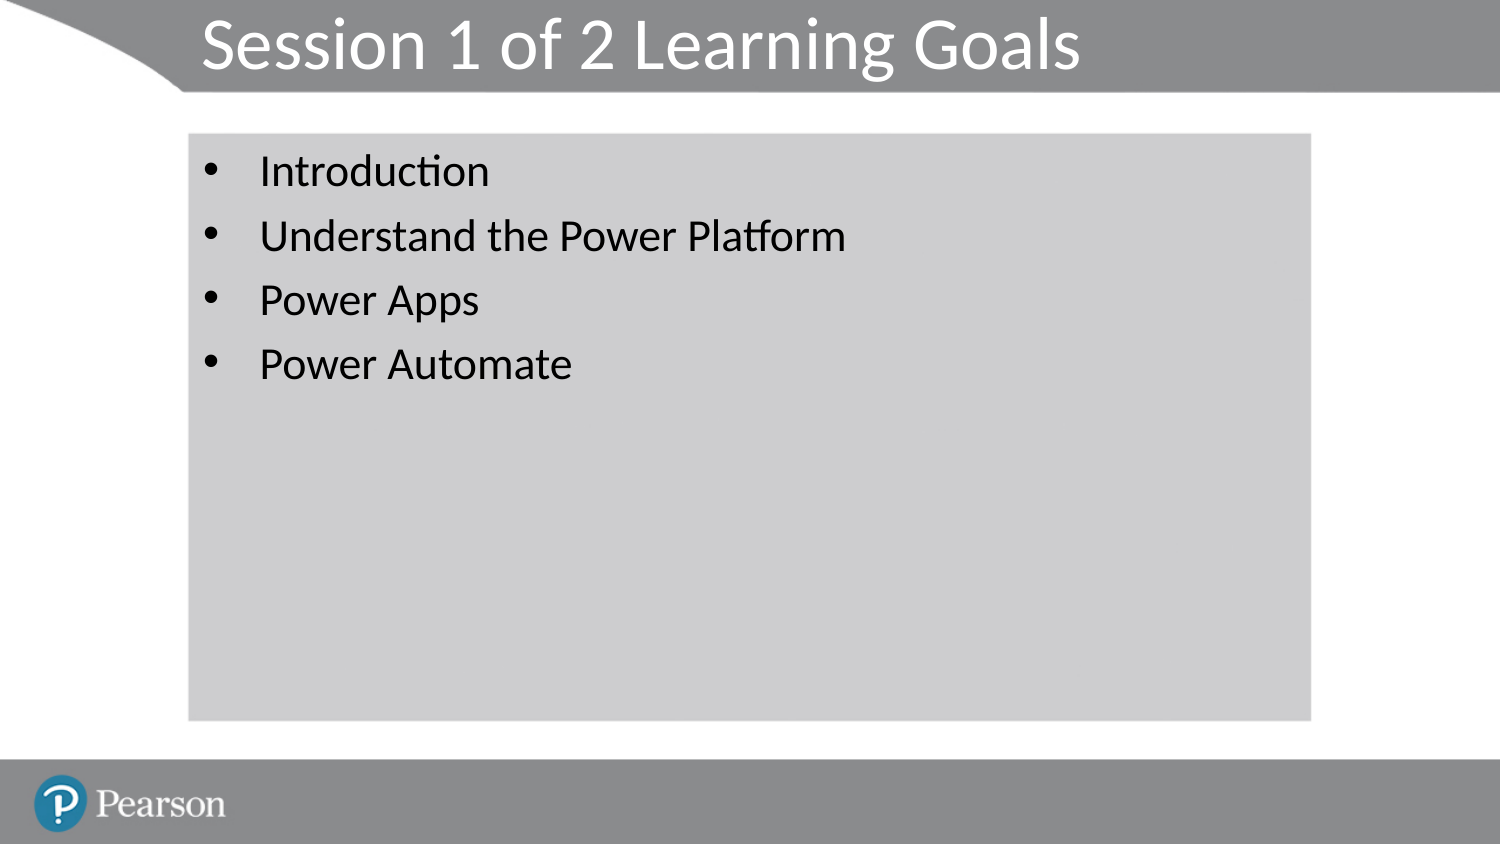

# Session 1 of 2 Learning Goals
Introduction
Understand the Power Platform
Power Apps
Power Automate